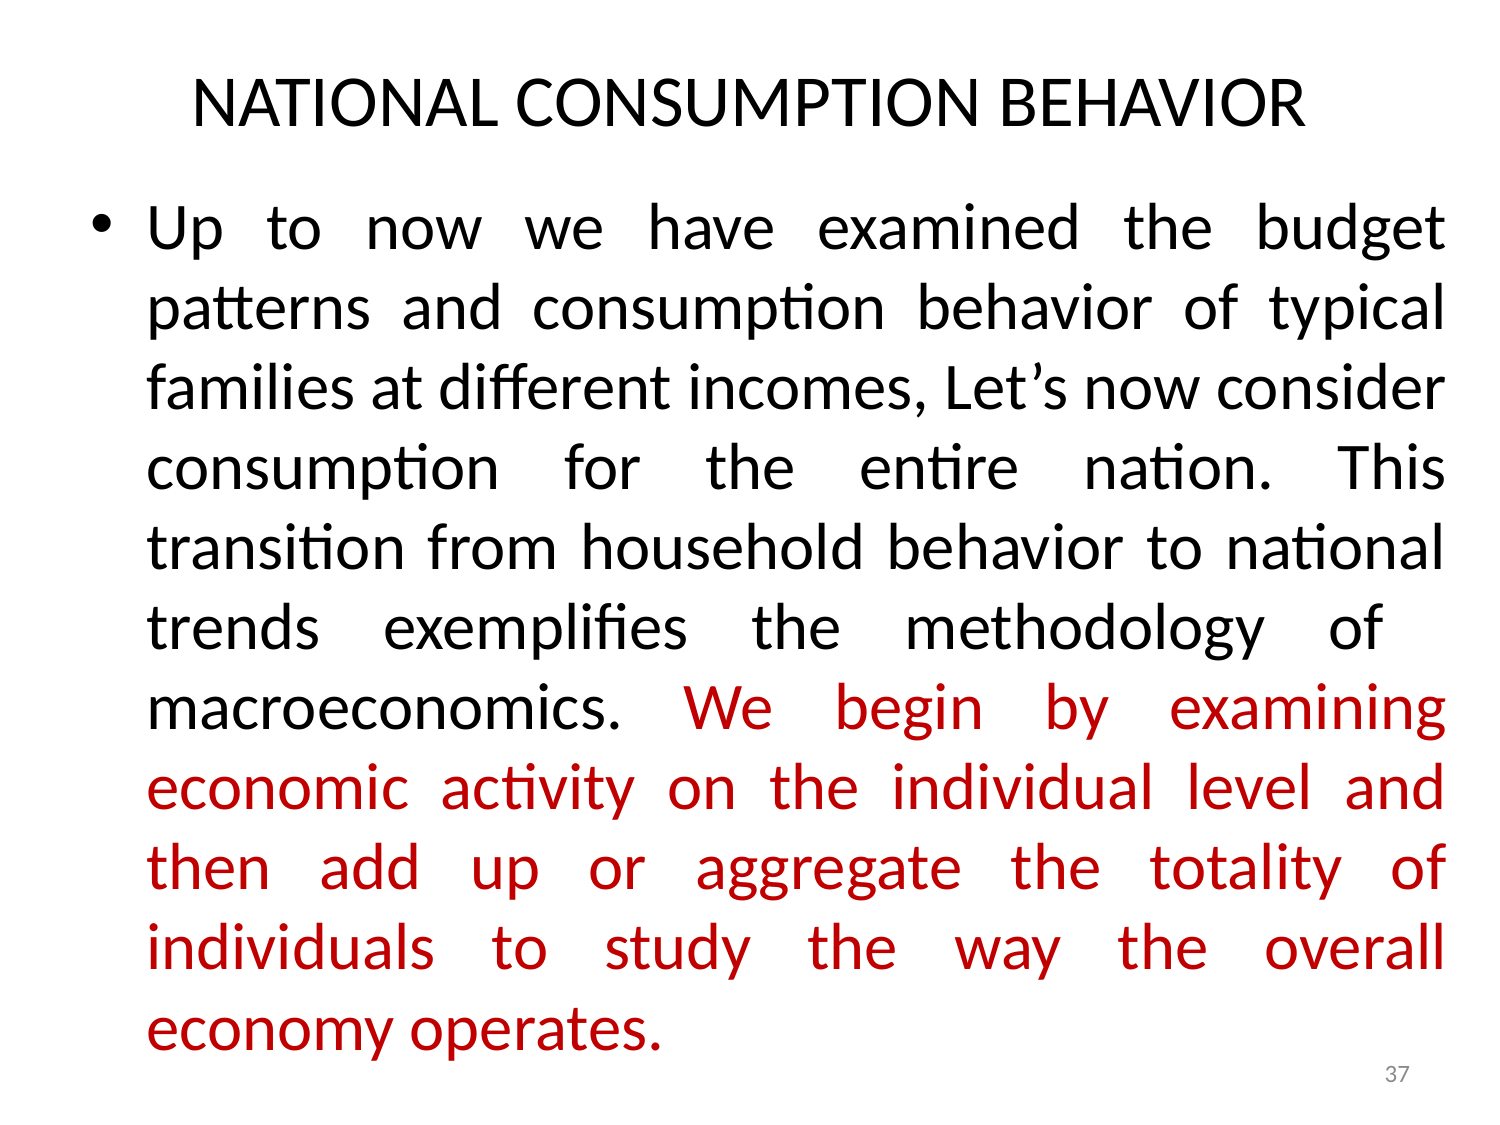

# NATIONAL CONSUMPTION BEHAVIOR
Up to now we have examined the budget patterns and consumption behavior of typical families at different incomes, Let’s now consider consumption for the entire nation. This transition from household behavior to national trends exemplifies the methodology of  macroeconomics. We begin by examining economic activity on the individual level and then add up or aggregate the totality of individuals to study the way the overall economy operates.

37